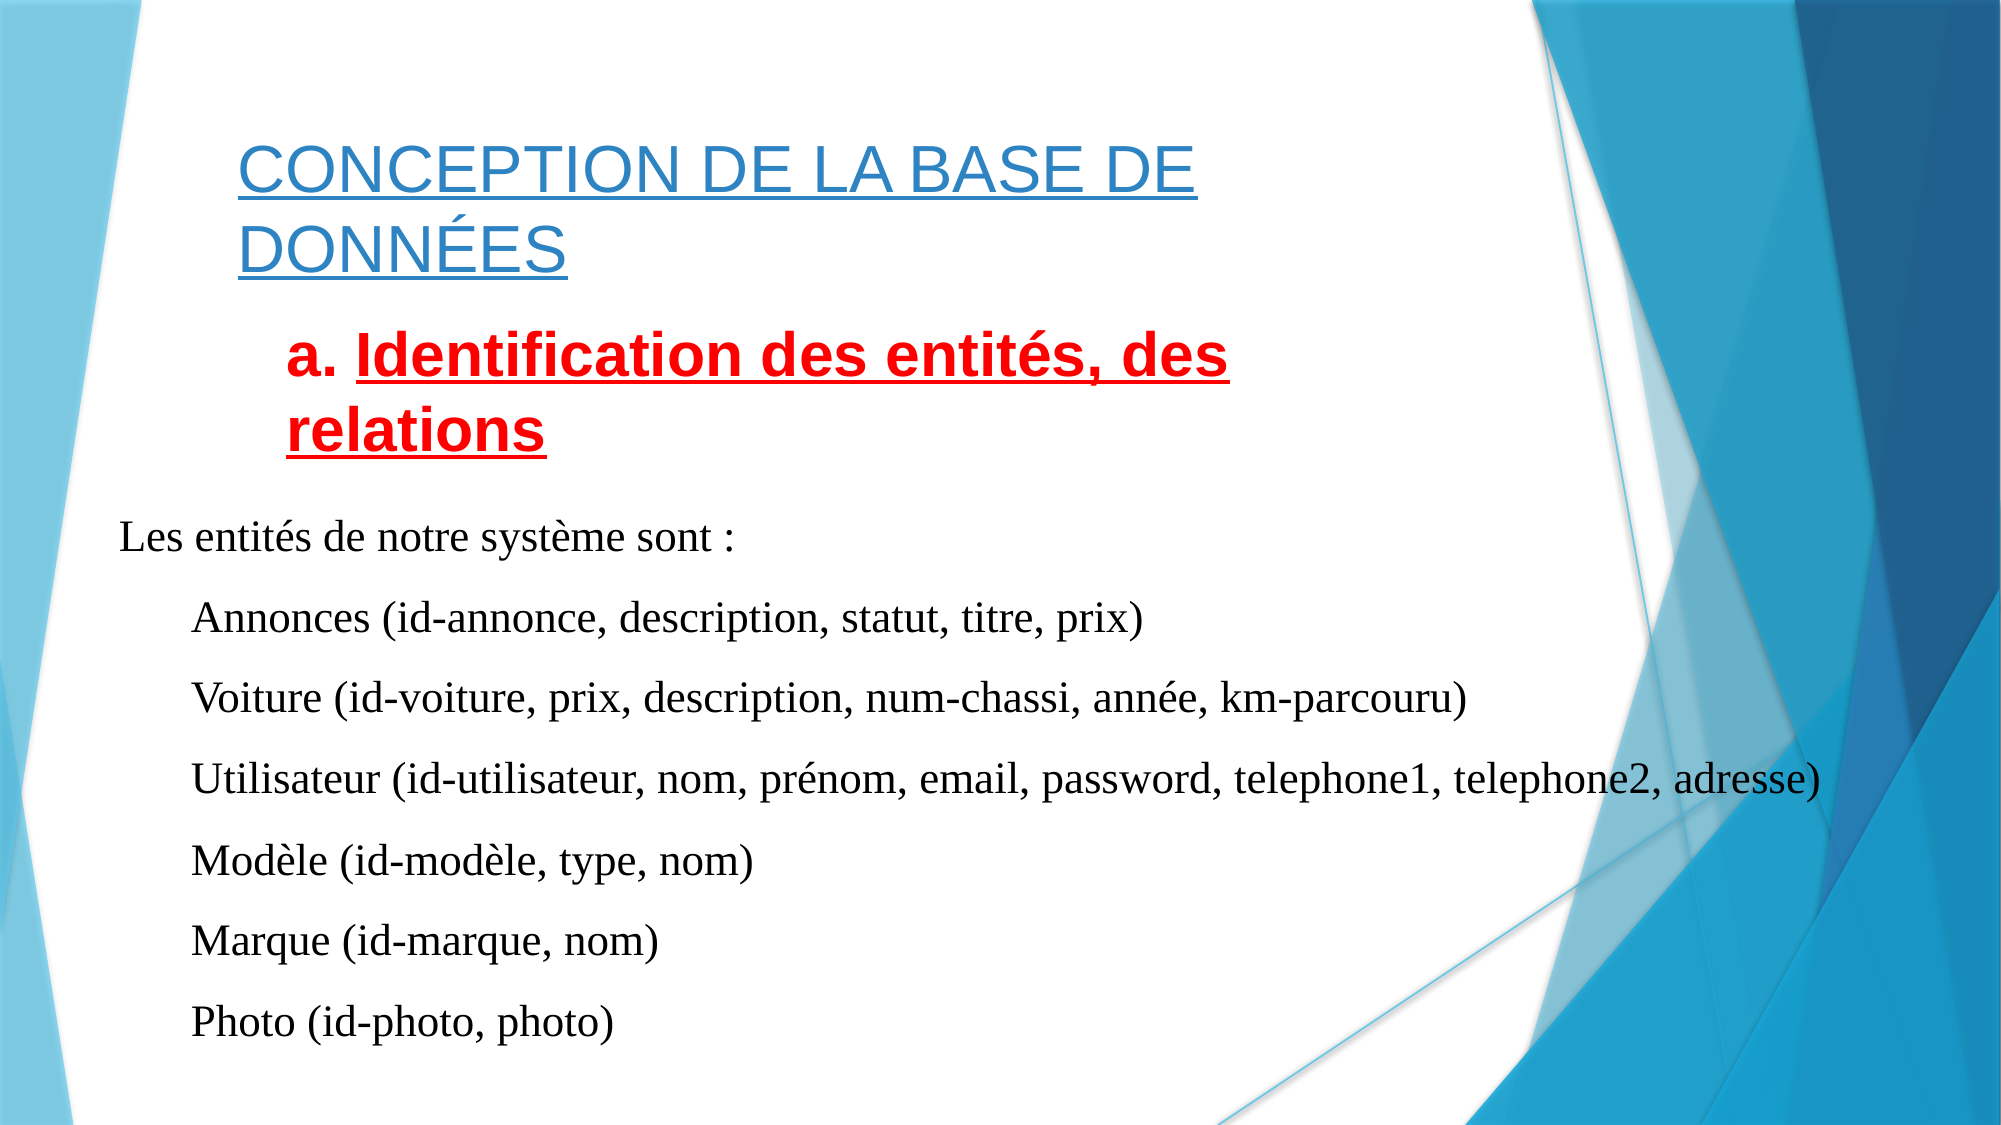

CONCEPTION DE LA BASE DE DONNÉES
a. Identification des entités, des relations

      Les entités de notre système sont :
Annonces (id-annonce, description, statut, titre, prix)
Voiture (id-voiture, prix, description, num-chassi, année, km-parcouru)
Utilisateur (id-utilisateur, nom, prénom, email, password, telephone1, telephone2, adresse)
Modèle (id-modèle, type, nom)
Marque (id-marque, nom)
Photo (id-photo, photo)